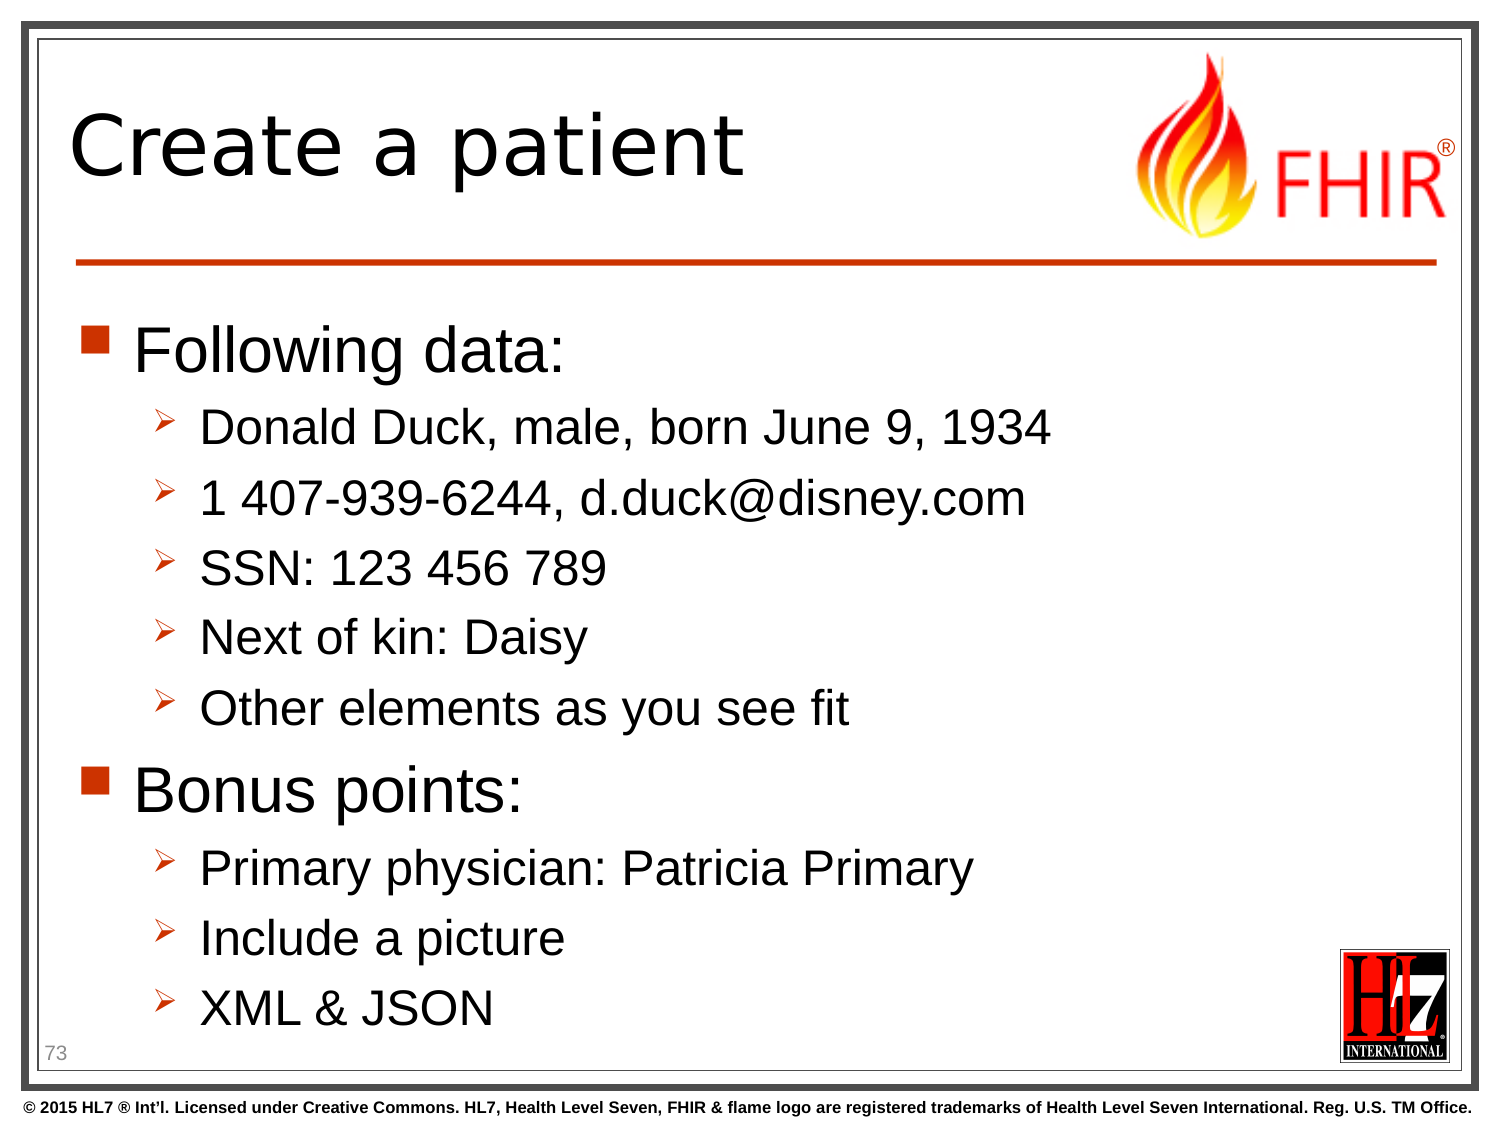

Following data:
Donald Duck, male, born June 9, 1934
1 407-939-6244, d.duck@disney.com
SSN: 123 456 789
Next of kin: Daisy
Other elements as you see fit
Bonus points:
Primary physician: Patricia Primary
Include a picture
XML & JSON
# Create a patient
73